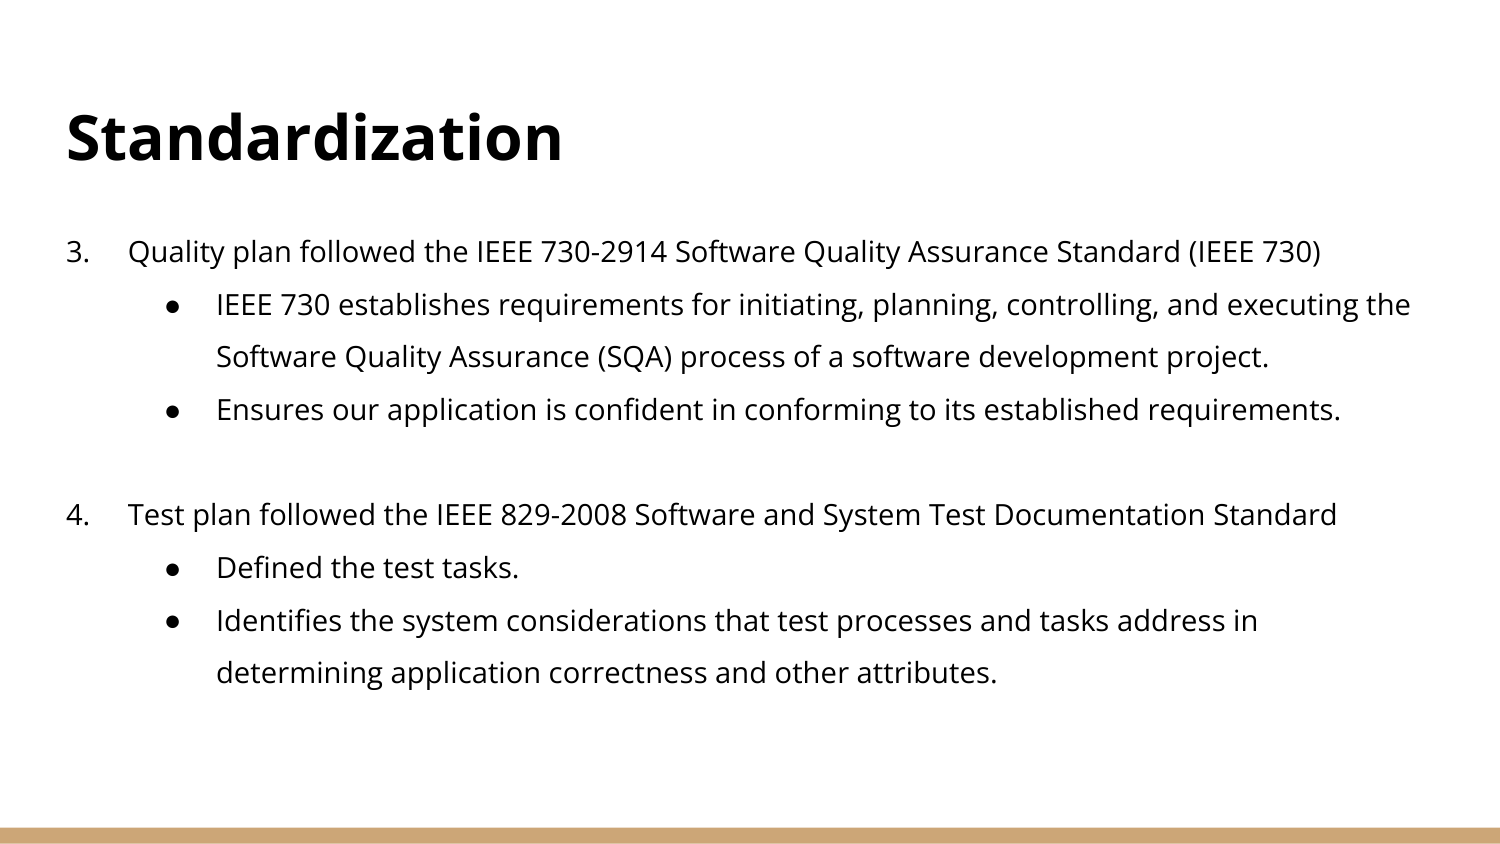

# Standardization
3.     Quality plan followed the IEEE 730-2914 Software Quality Assurance Standard (IEEE 730)
IEEE 730 establishes requirements for initiating, planning, controlling, and executing the Software Quality Assurance (SQA) process of a software development project.
Ensures our application is confident in conforming to its established requirements.

4.     Test plan followed the IEEE 829-2008 Software and System Test Documentation Standard
Defined the test tasks.
Identifies the system considerations that test processes and tasks address in determining application correctness and other attributes.